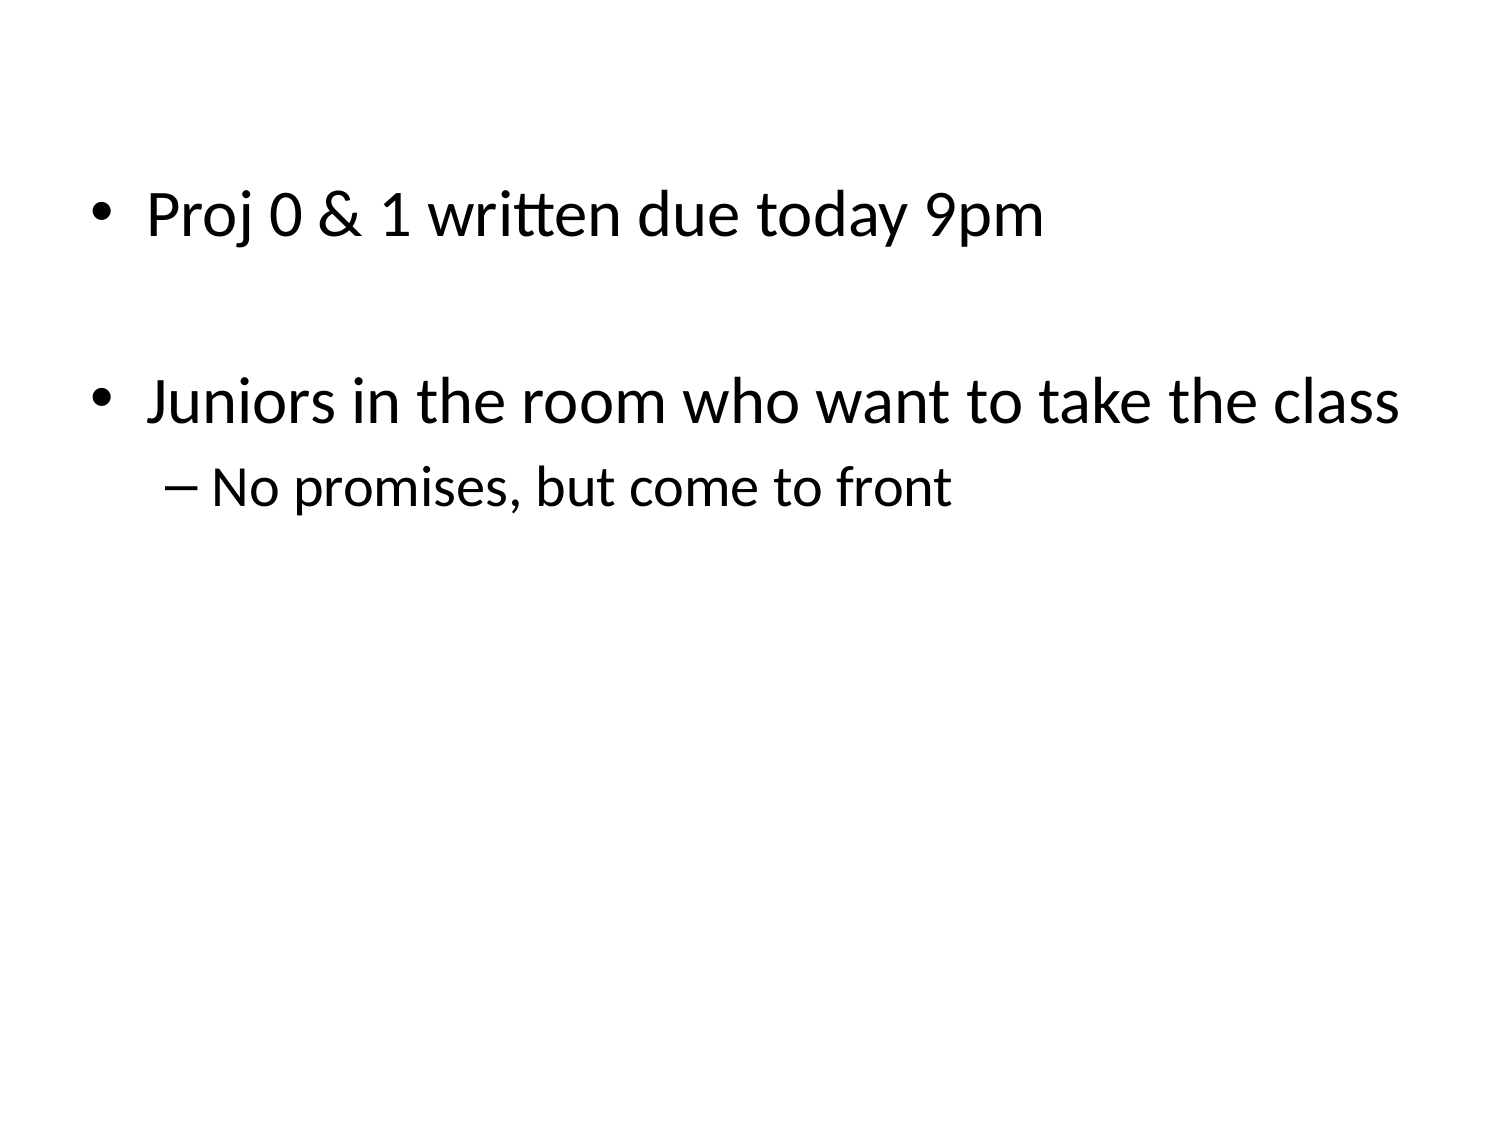

Proj 0 & 1 written due today 9pm

Juniors in the room who want to take the class
No promises, but come to front